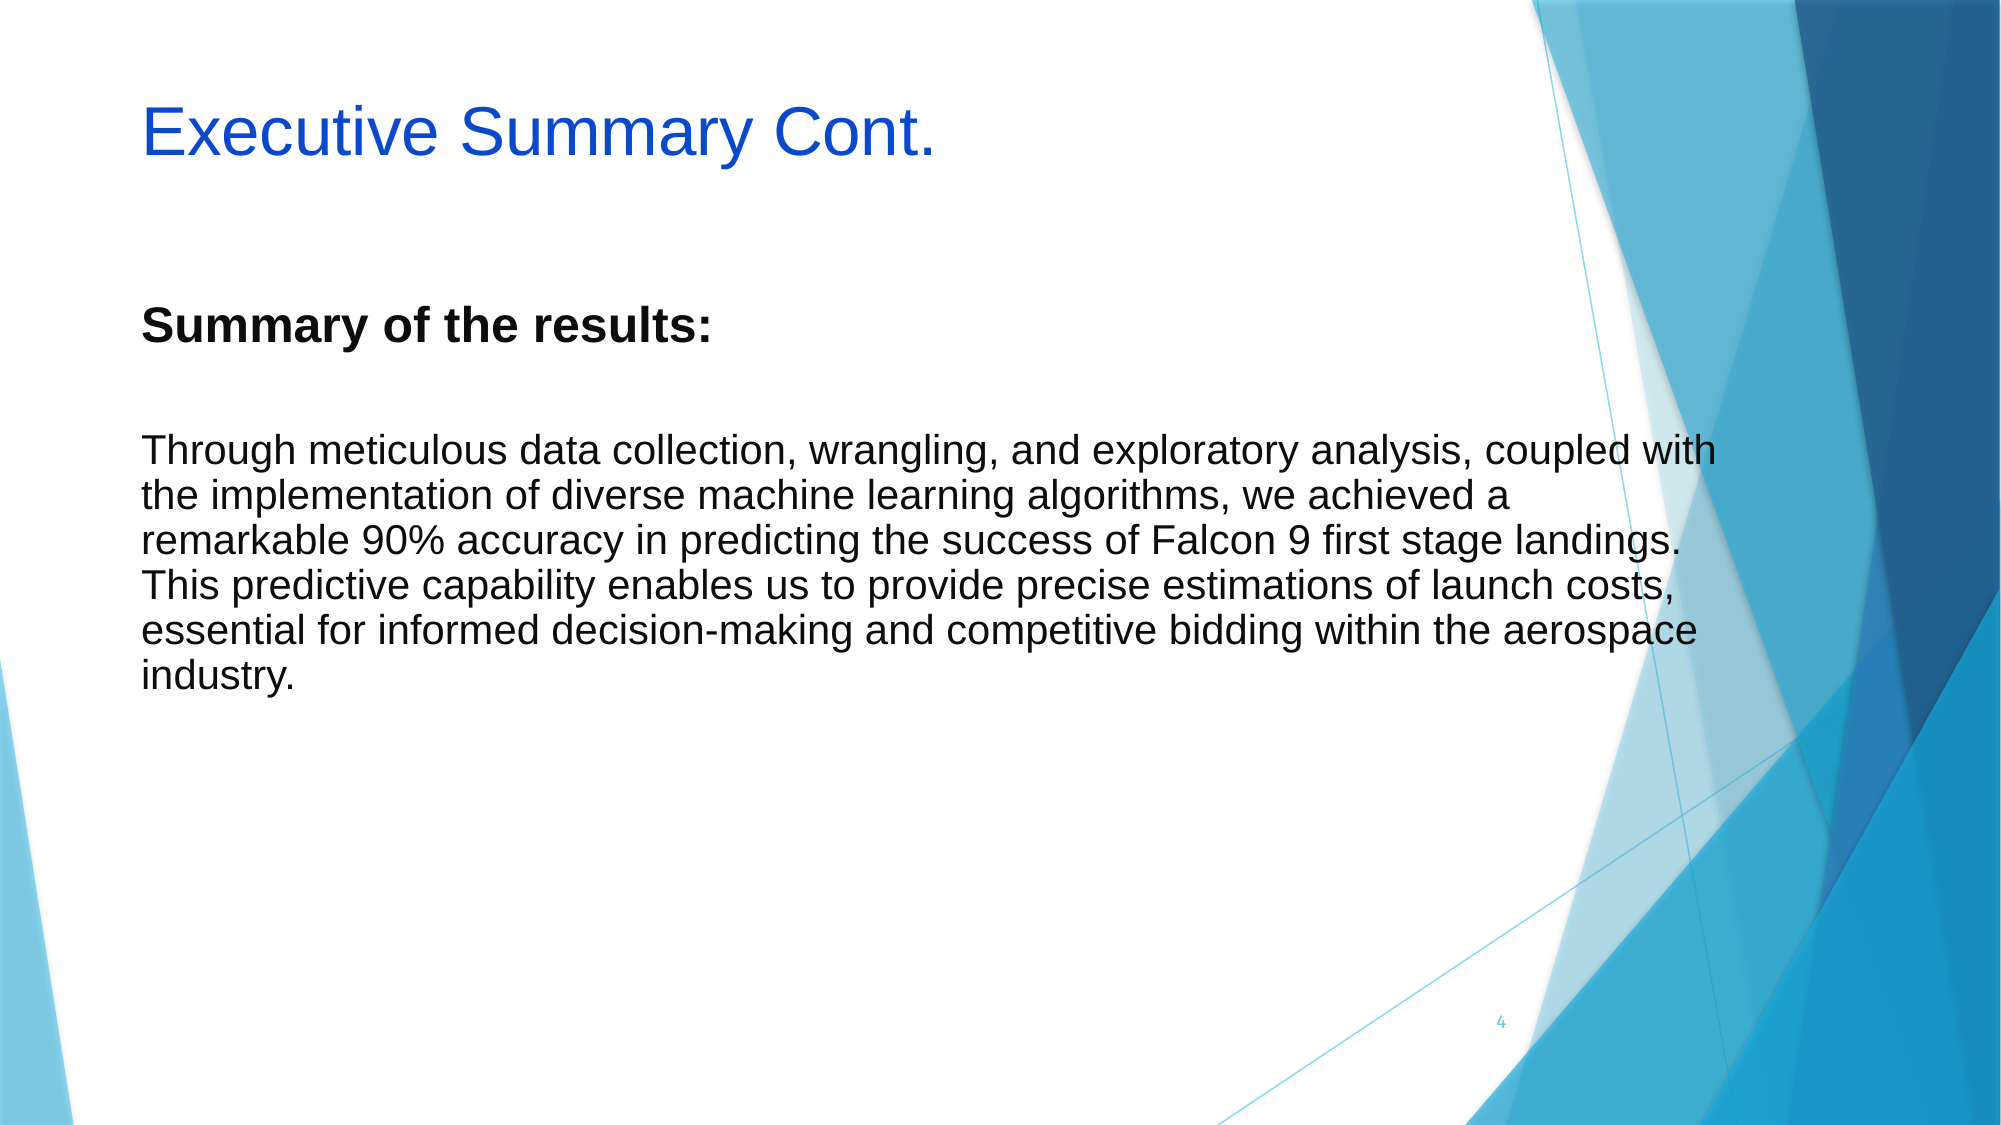

Executive Summary Cont.

Summary of the results:
Through meticulous data collection, wrangling, and exploratory analysis, coupled with the implementation of diverse machine learning algorithms, we achieved a remarkable 90% accuracy in predicting the success of Falcon 9 first stage landings. This predictive capability enables us to provide precise estimations of launch costs, essential for informed decision-making and competitive bidding within the aerospace industry.

4